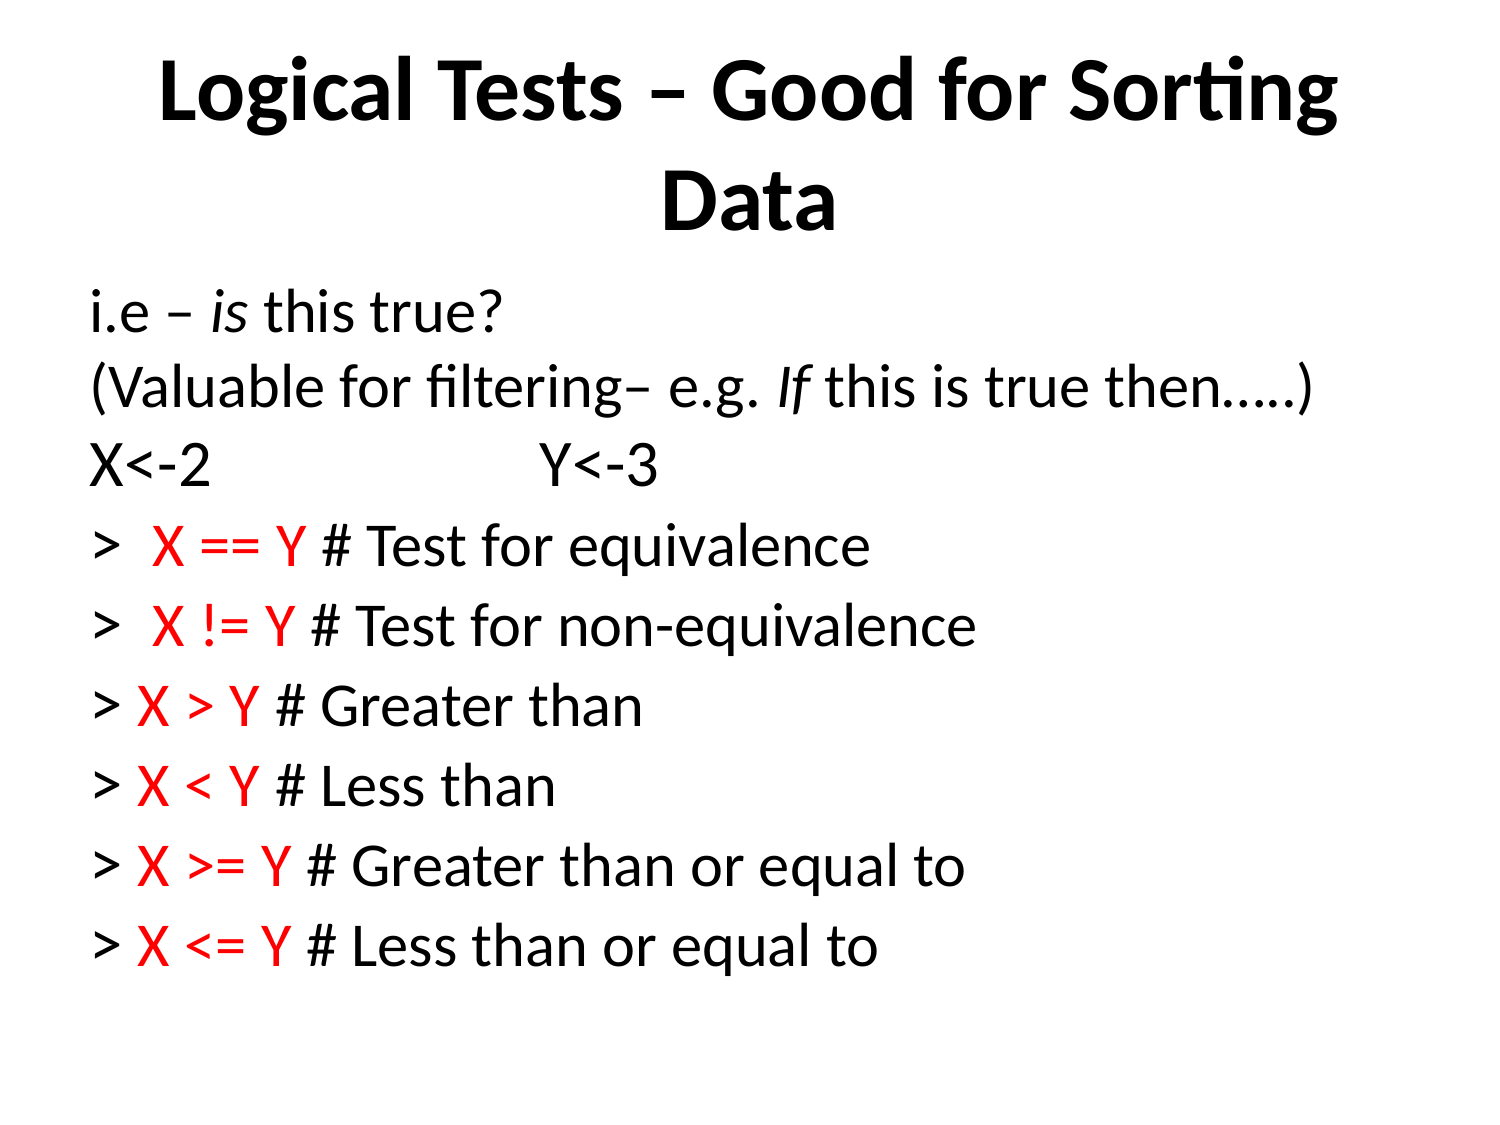

Logical Tests – Good for Sorting Data
i.e – is this true?
(Valuable for filtering– e.g. If this is true then…..)
X<-2 			Y<-3
>  X == Y # Test for equivalence
>  X != Y # Test for non-equivalence
> X > Y # Greater than
> X < Y # Less than
> X >= Y # Greater than or equal to
> X <= Y # Less than or equal to